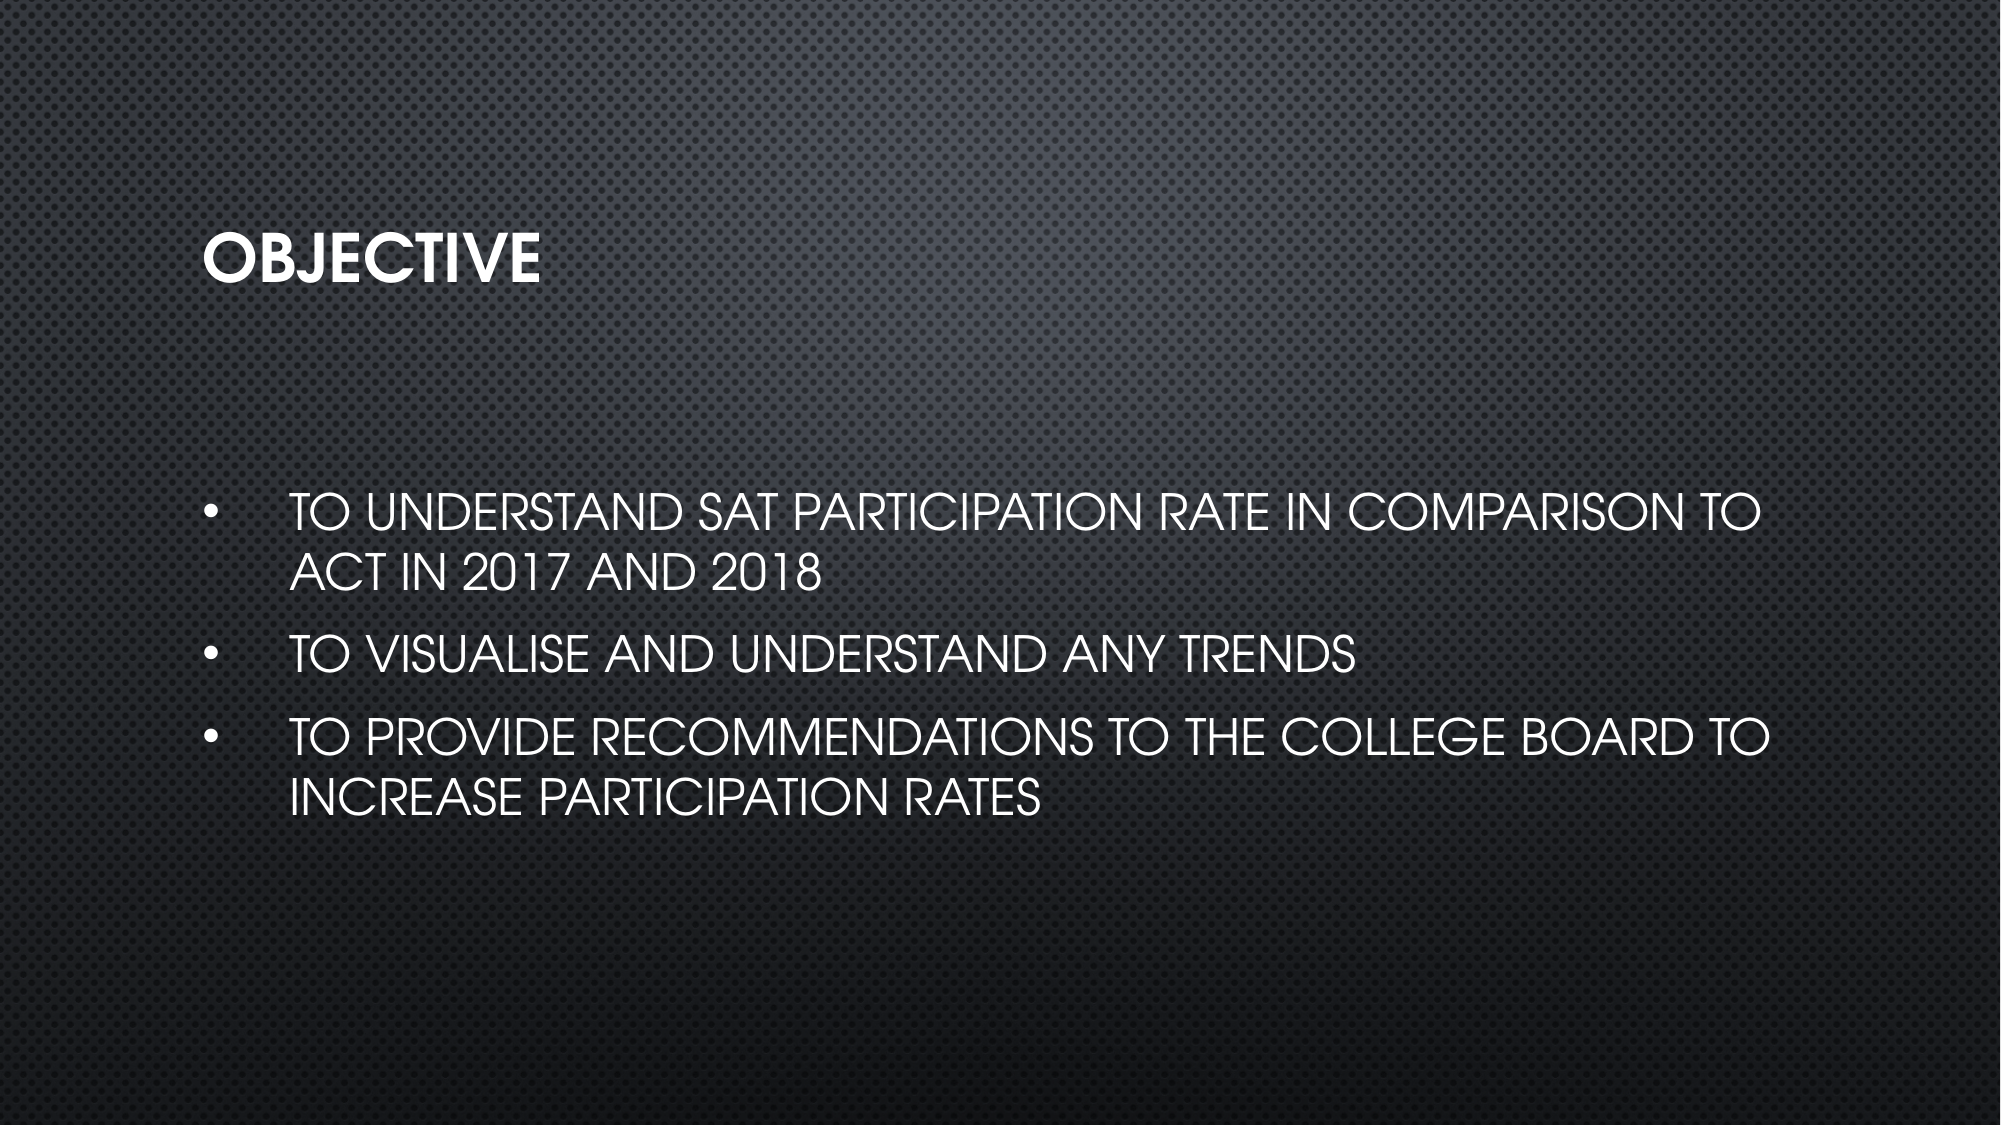

# Objective
to understand SAT participation rate in comparison to act in 2017 and 2018
To Visualise and understand any trends
To Provide recommendations to the College Board to increase participation rates